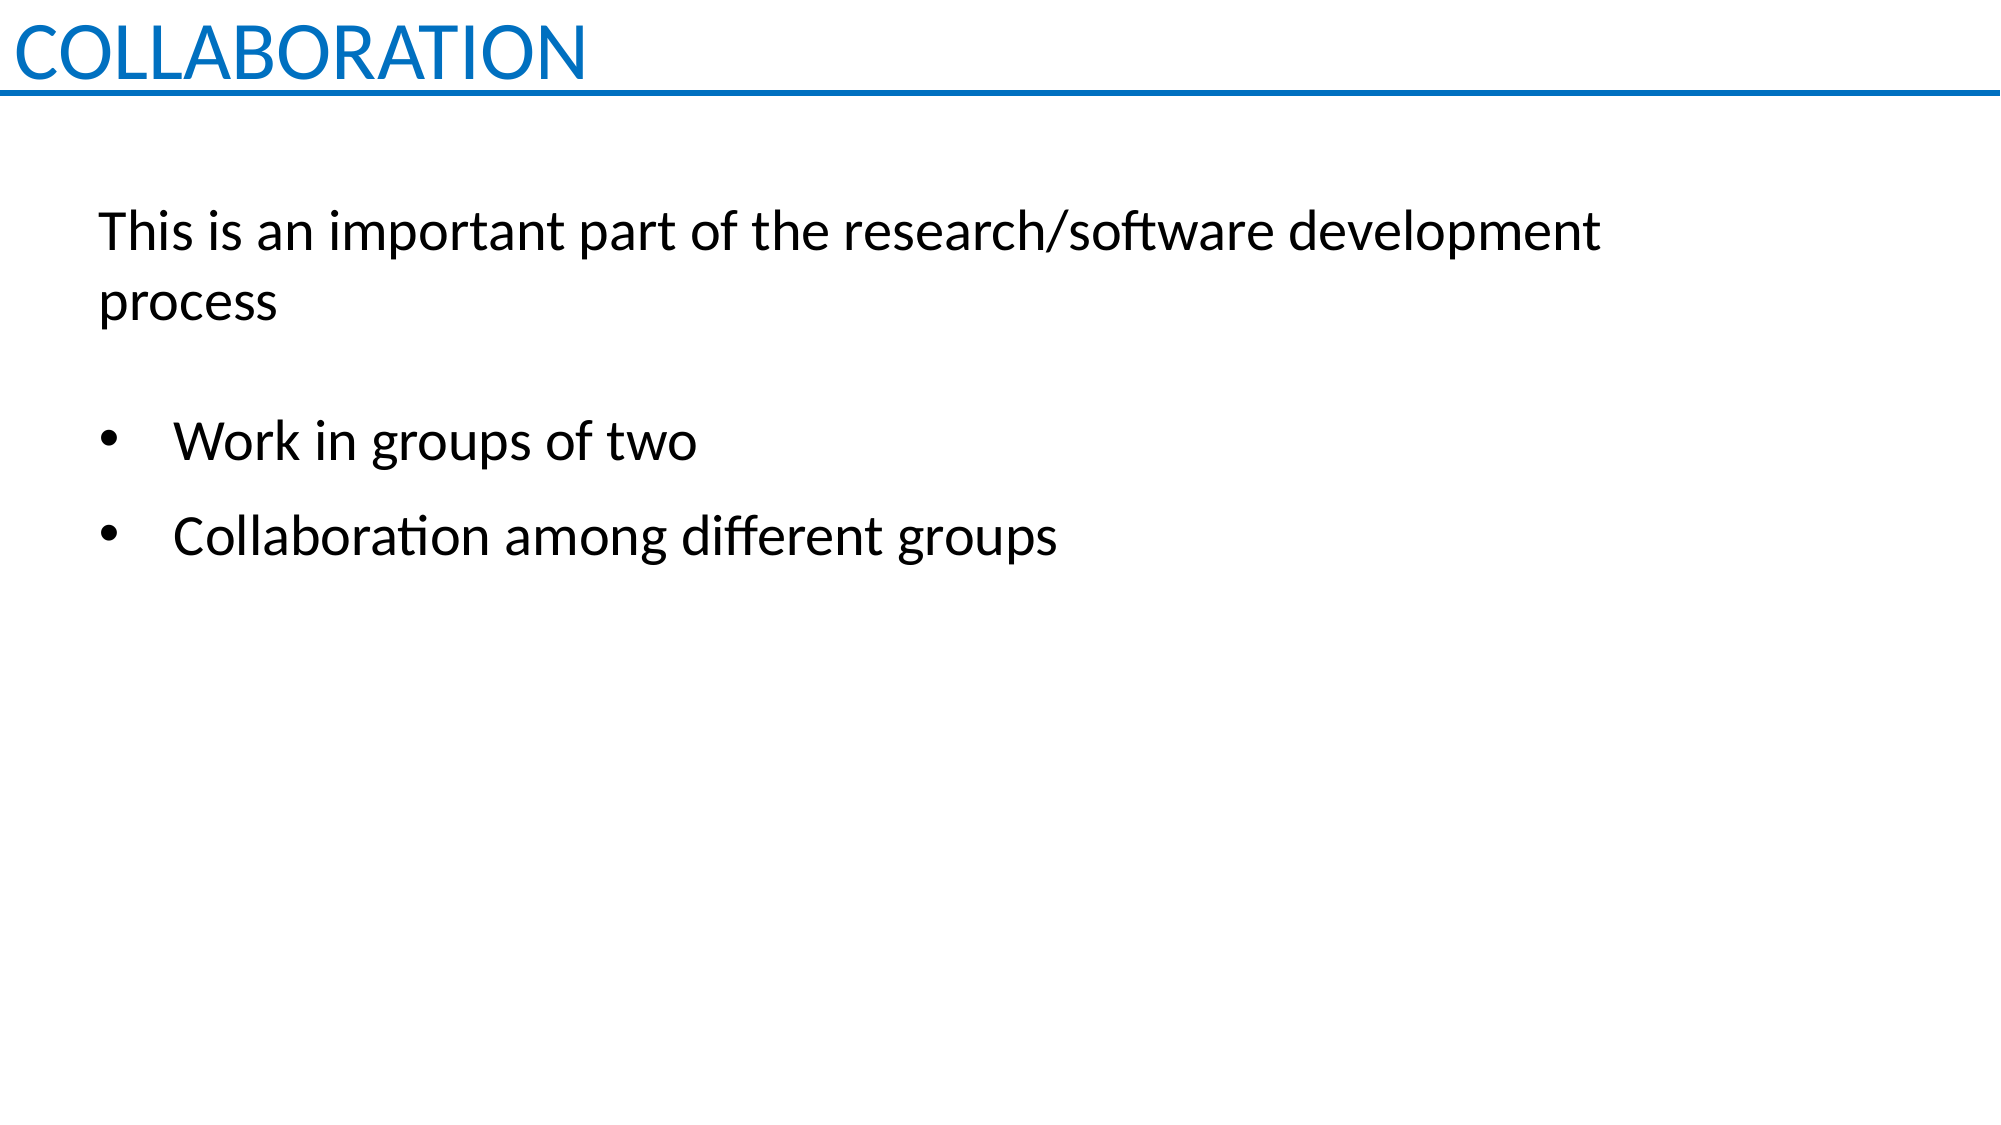

COLLABORATION
This is an important part of the research/software development process

Work in groups of two
Collaboration among different groups